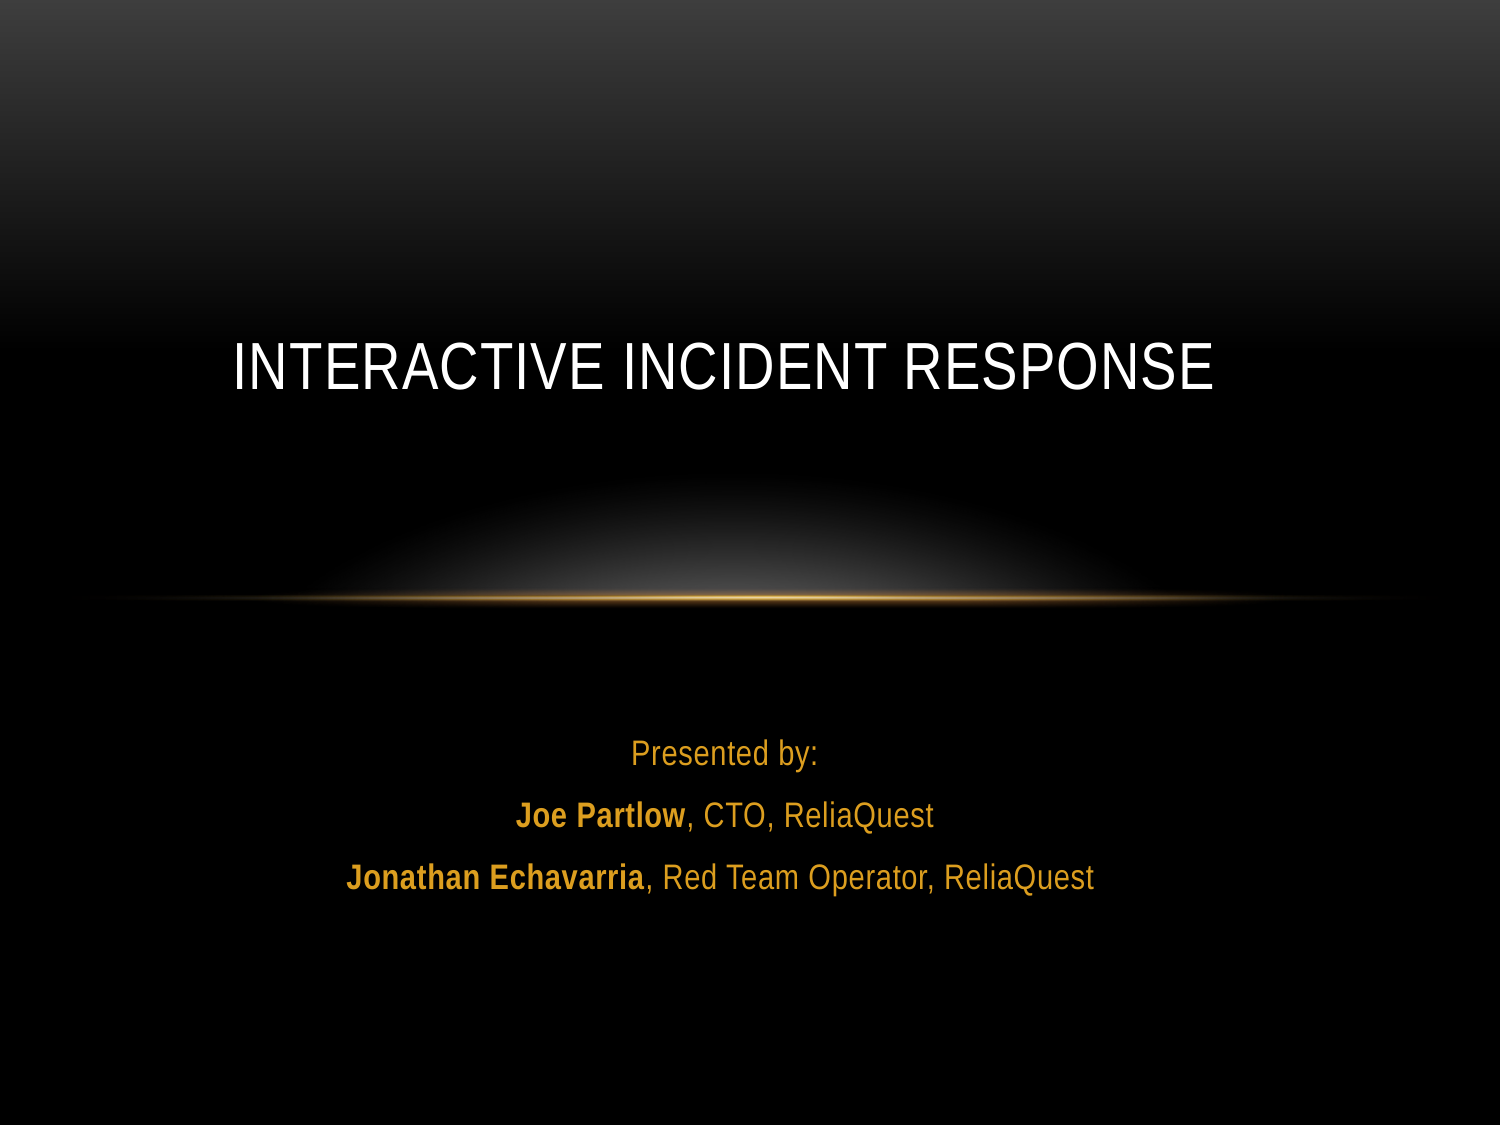

# Interactive Incident response

Presented by:
Joe Partlow, CTO, ReliaQuest
Jonathan Echavarria, Red Team Operator, ReliaQuest